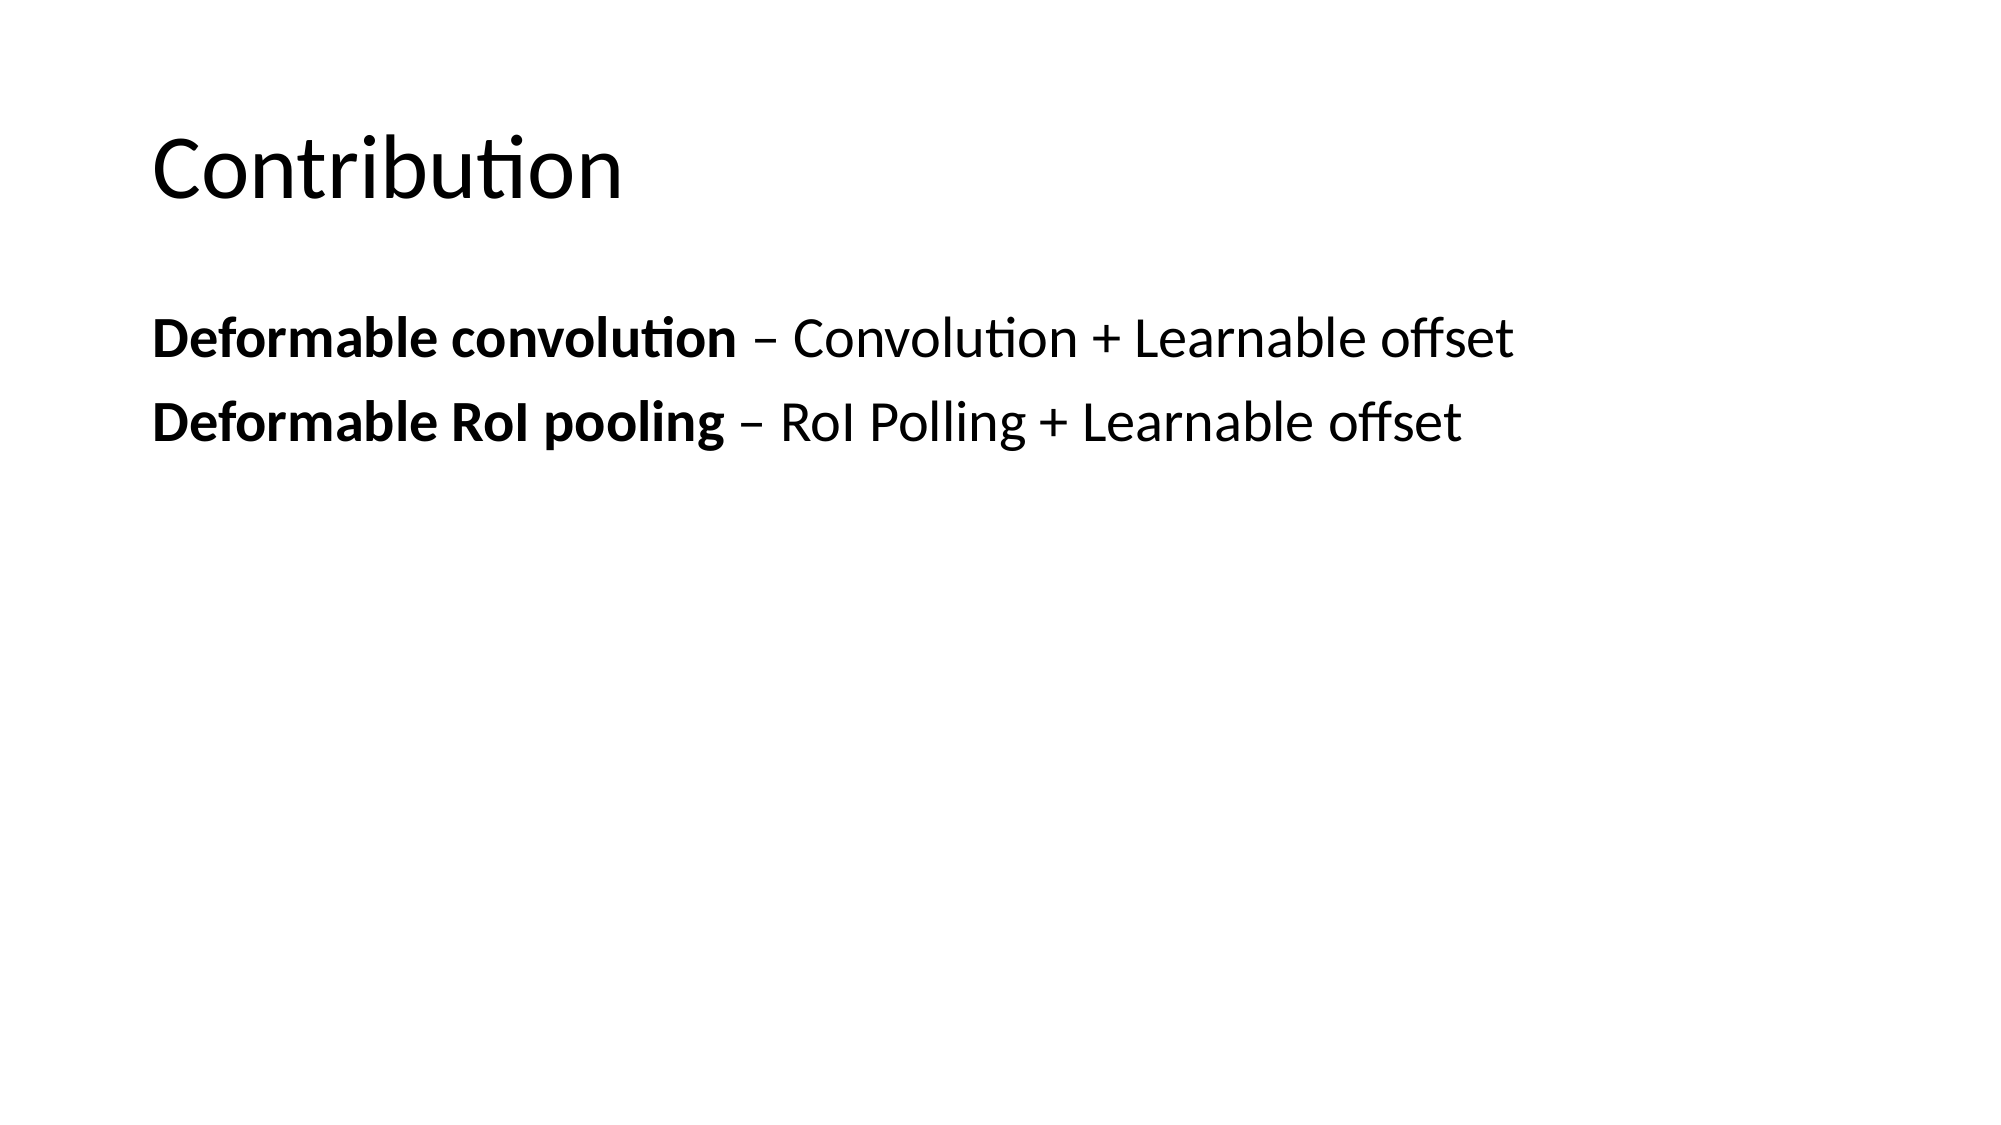

# Contribution
Deformable convolution – Convolution + Learnable offset
Deformable RoI pooling – RoI Polling + Learnable offset